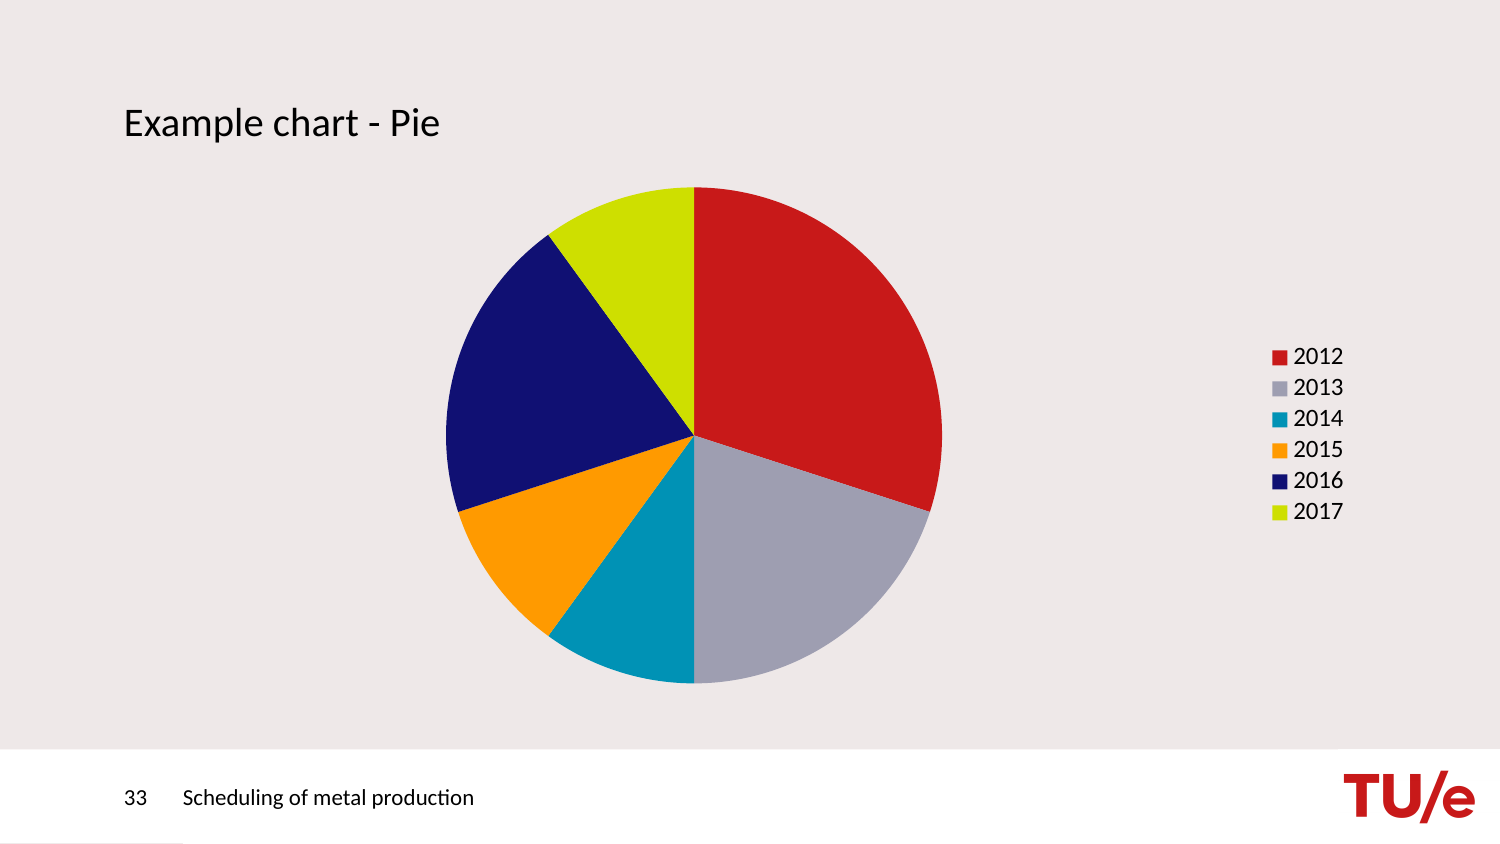

# Example chart - Pie

### Chart

| Category | Verkoop |
|---|---|
| 2012 | 30.0 |
| 2013 | 20.0 |
| 2014 | 10.0 |
| 2015 | 10.0 |
| 2016 | 20.0 |
| 2017 | 10.0 |
33
Scheduling of metal production